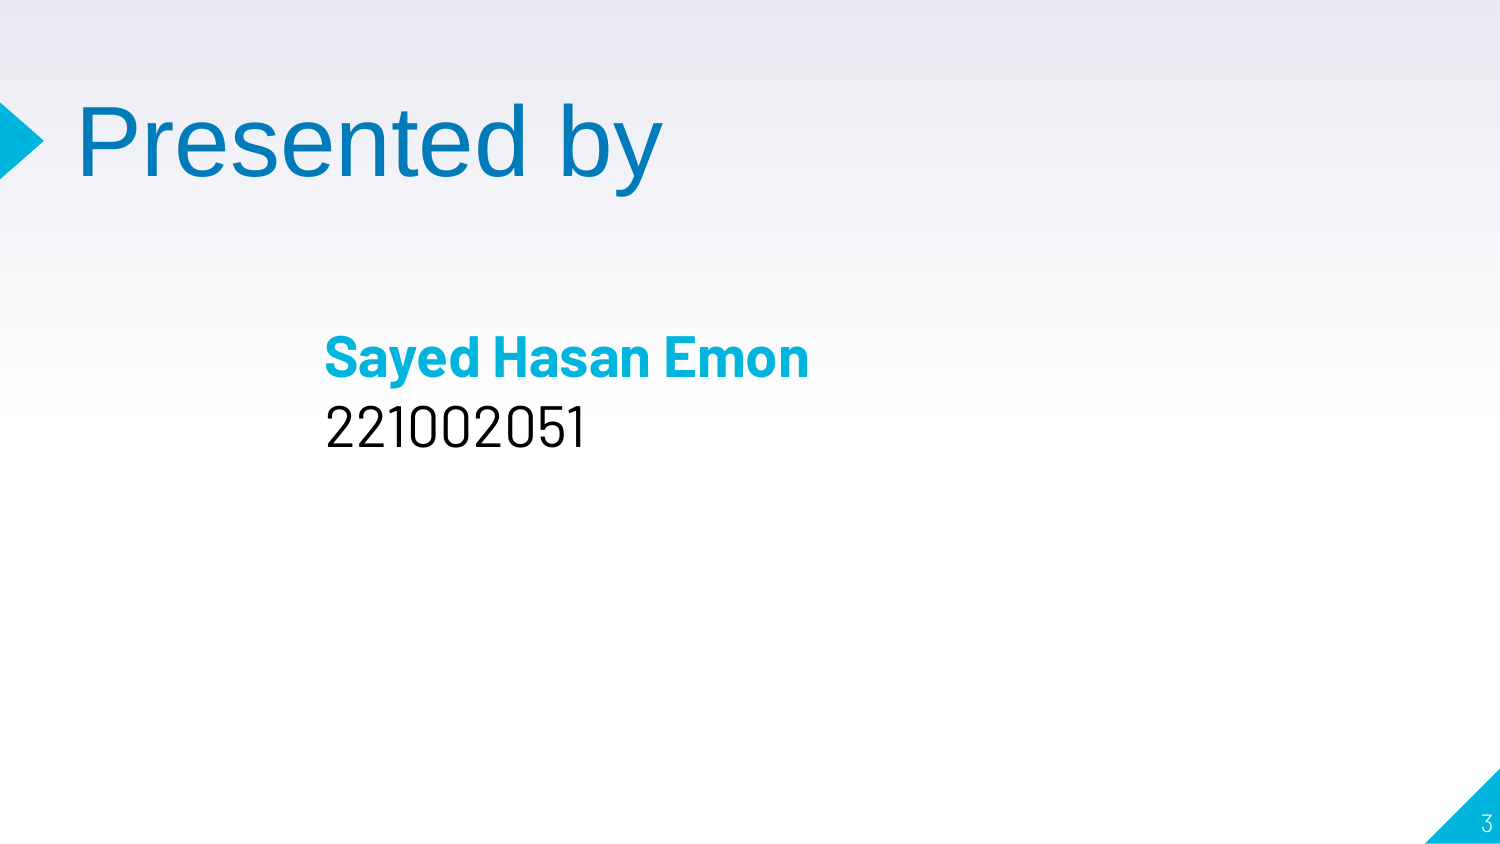

Presented by
Sayed Hasan Emon
221002051
3